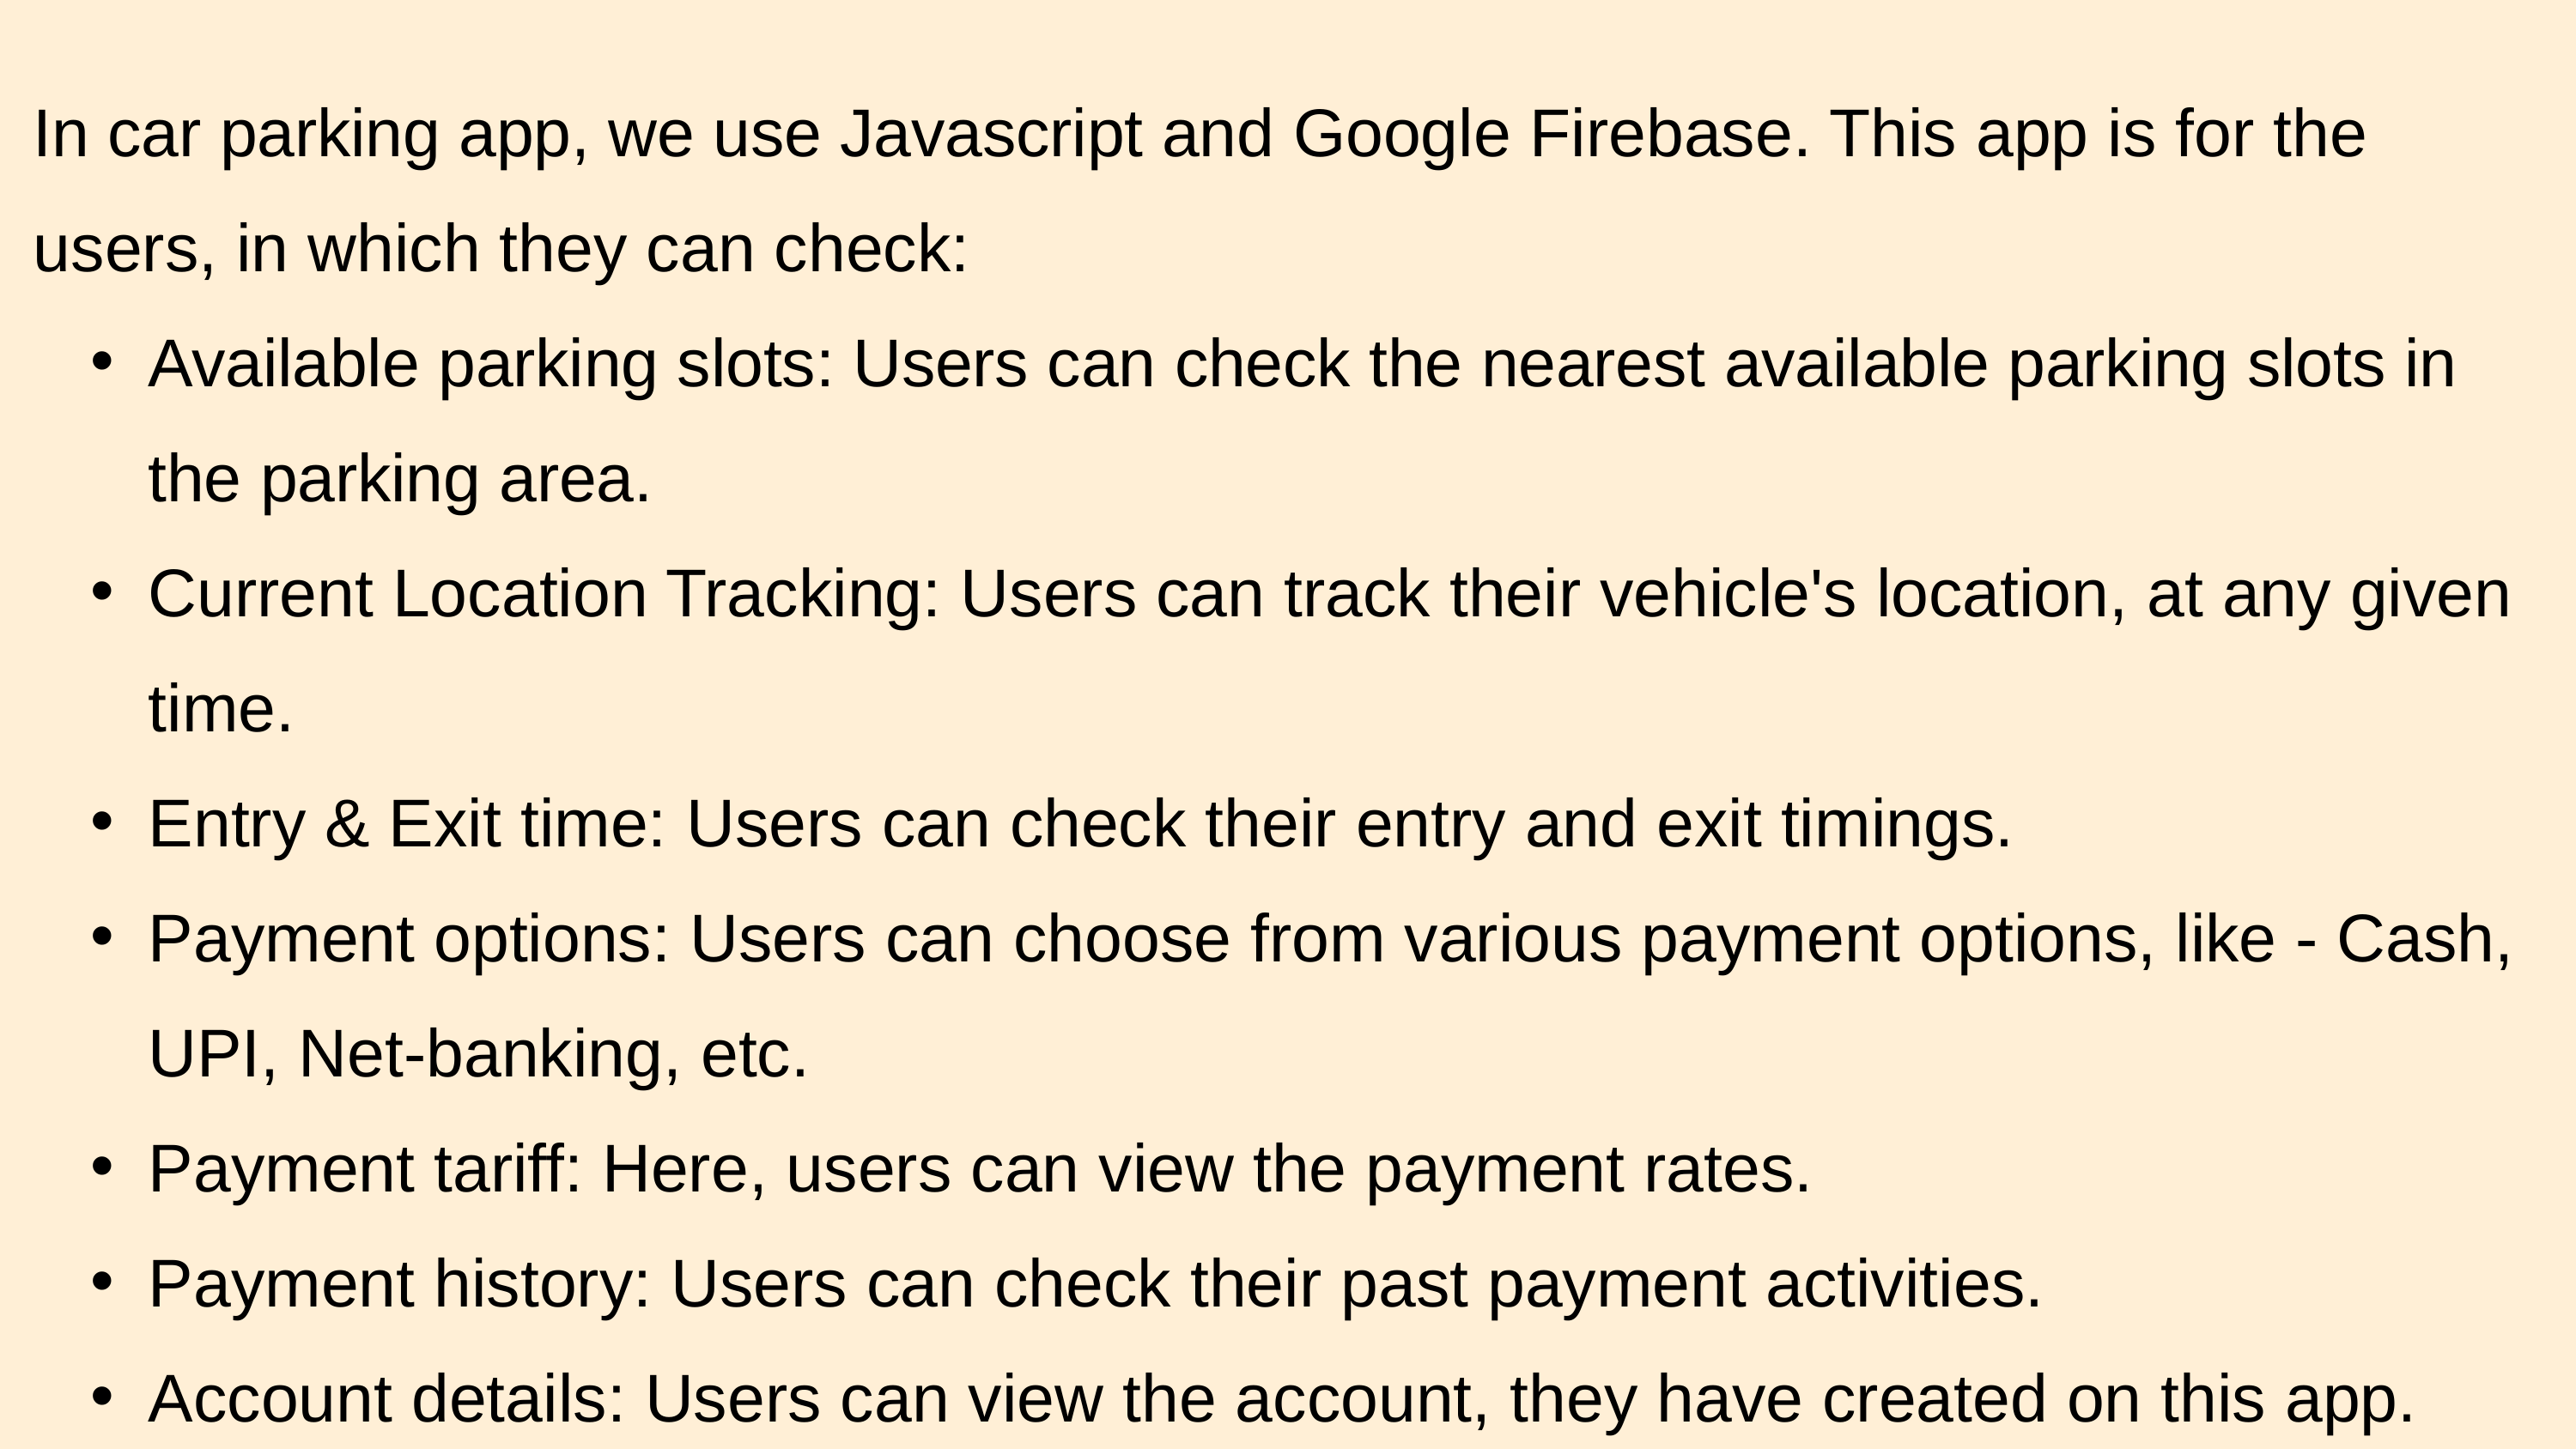

In car parking app, we use Javascript and Google Firebase. This app is for the users, in which they can check:
Available parking slots: Users can check the nearest available parking slots in the parking area.
Current Location Tracking: Users can track their vehicle's location, at any given time.
Entry & Exit time: Users can check their entry and exit timings.
Payment options: Users can choose from various payment options, like - Cash, UPI, Net-banking, etc.
Payment tariff: Here, users can view the payment rates.
Payment history: Users can check their past payment activities.
Account details: Users can view the account, they have created on this app.